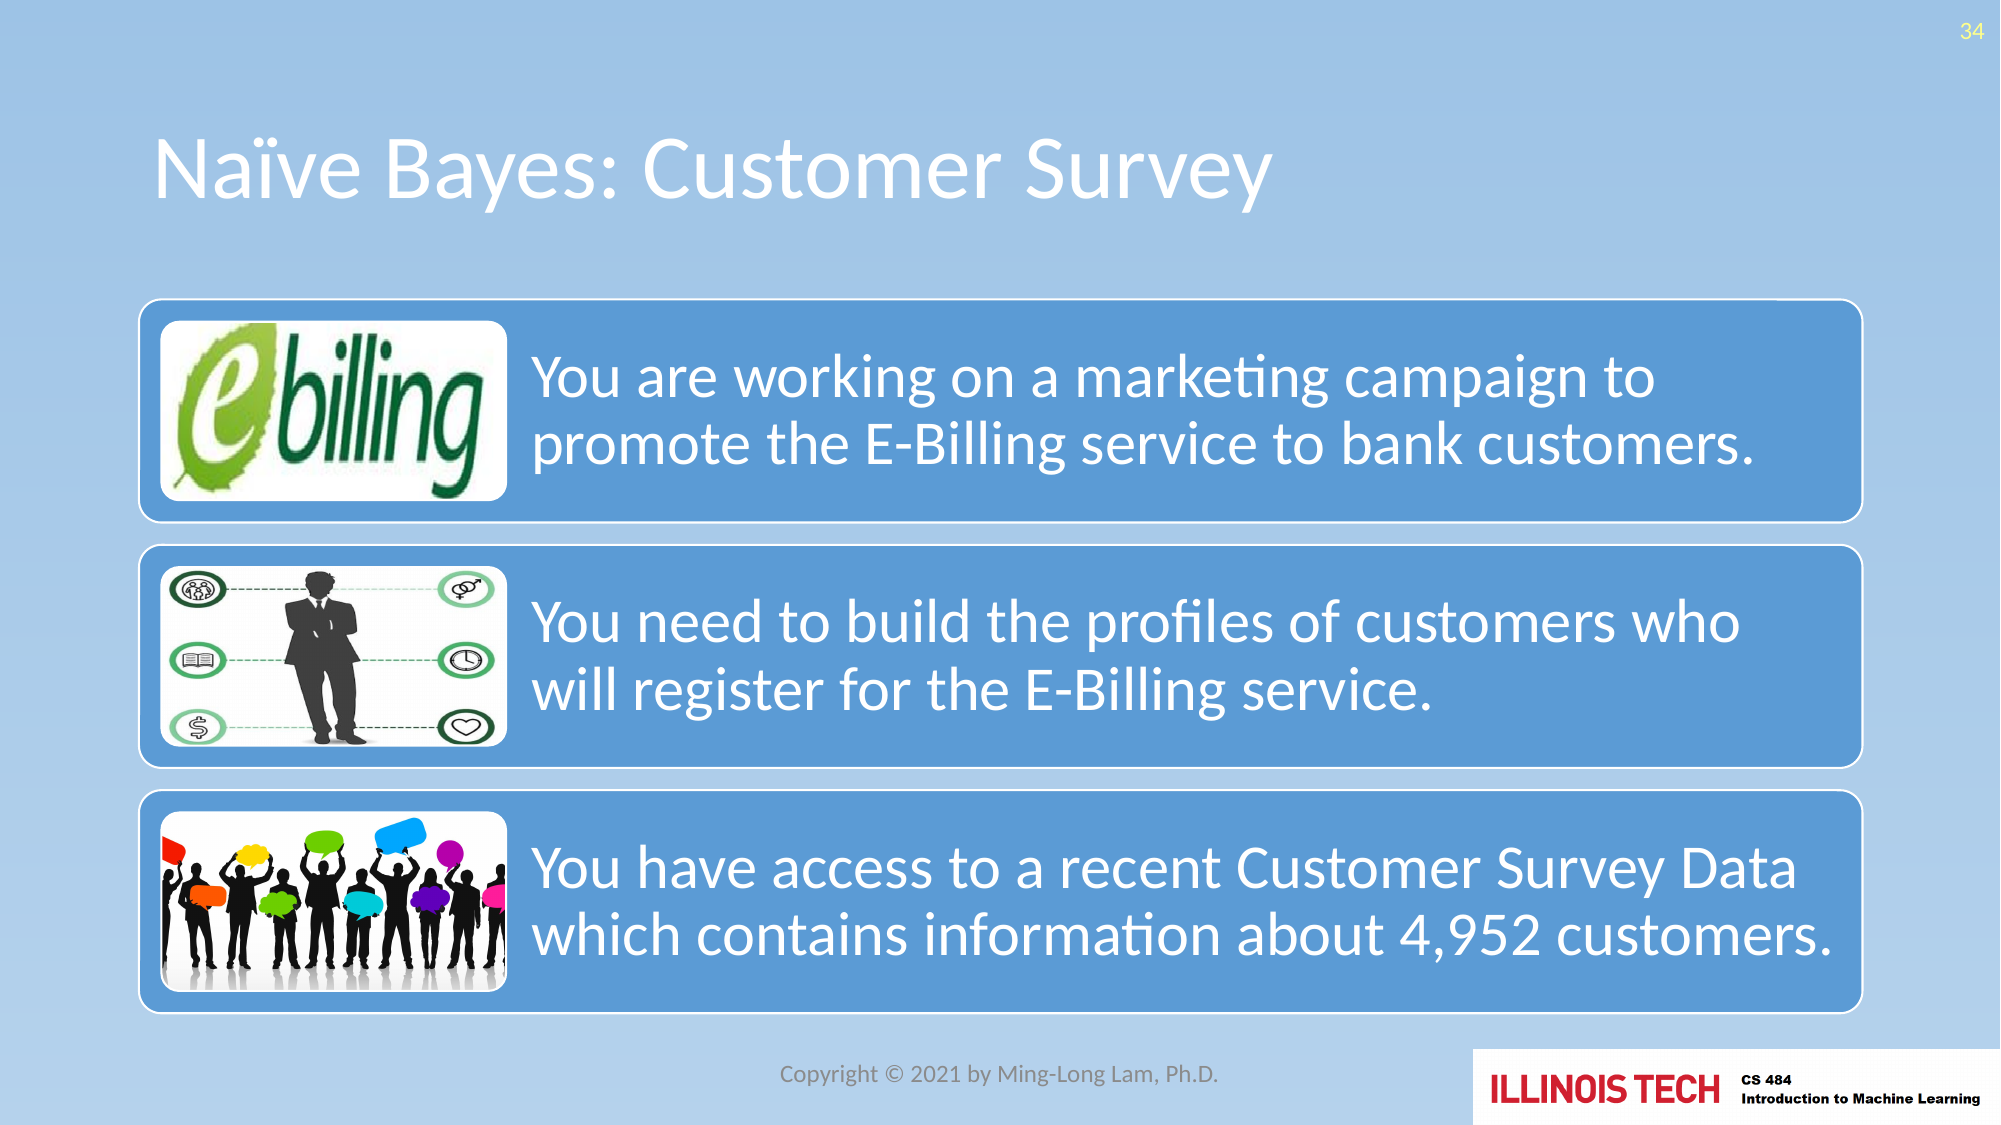

34
# Naïve Bayes: Customer Survey
You are working on a marketing campaign to promote the E-Billing service to bank customers.
You need to build the profiles of customers who will register for the E-Billing service.
You have access to a recent Customer Survey Data which contains information about 4,952 customers.
Copyright © 2021 by Ming-Long Lam, Ph.D.